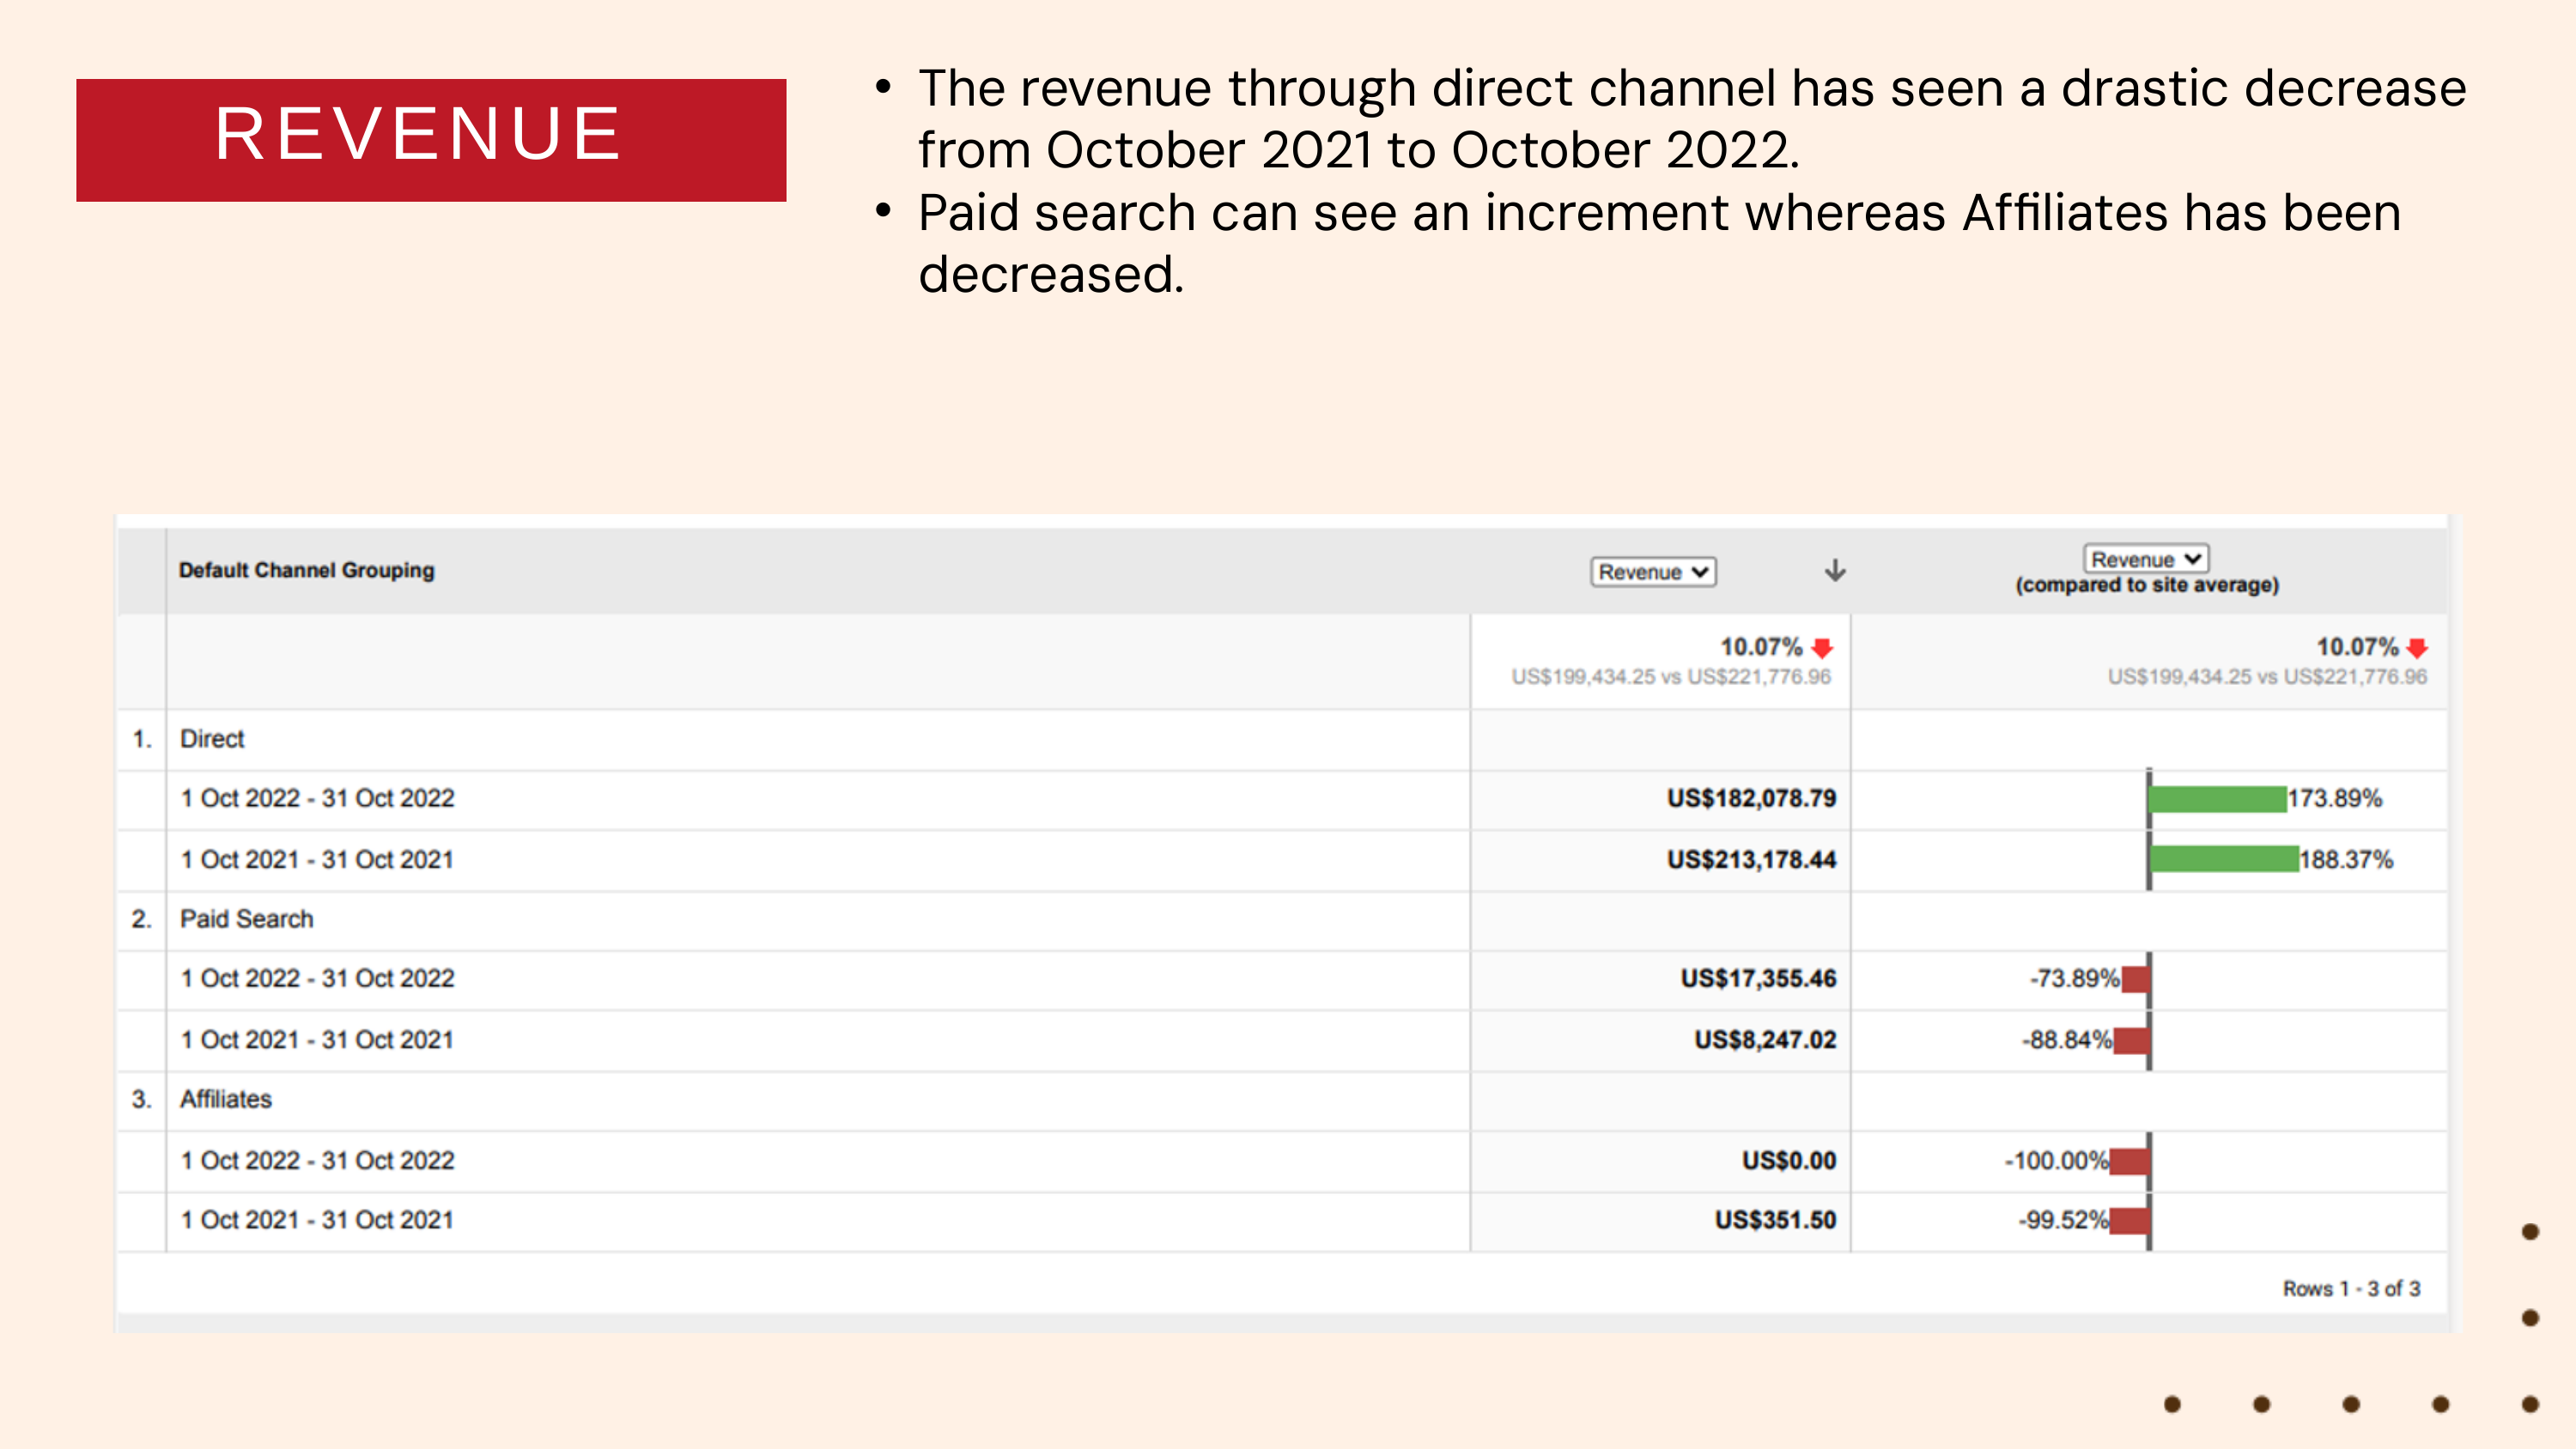

The revenue through direct channel has seen a drastic decrease  from October 2021 to October 2022.
Paid search can see an increment whereas Affiliates has been decreased.

REVENUE